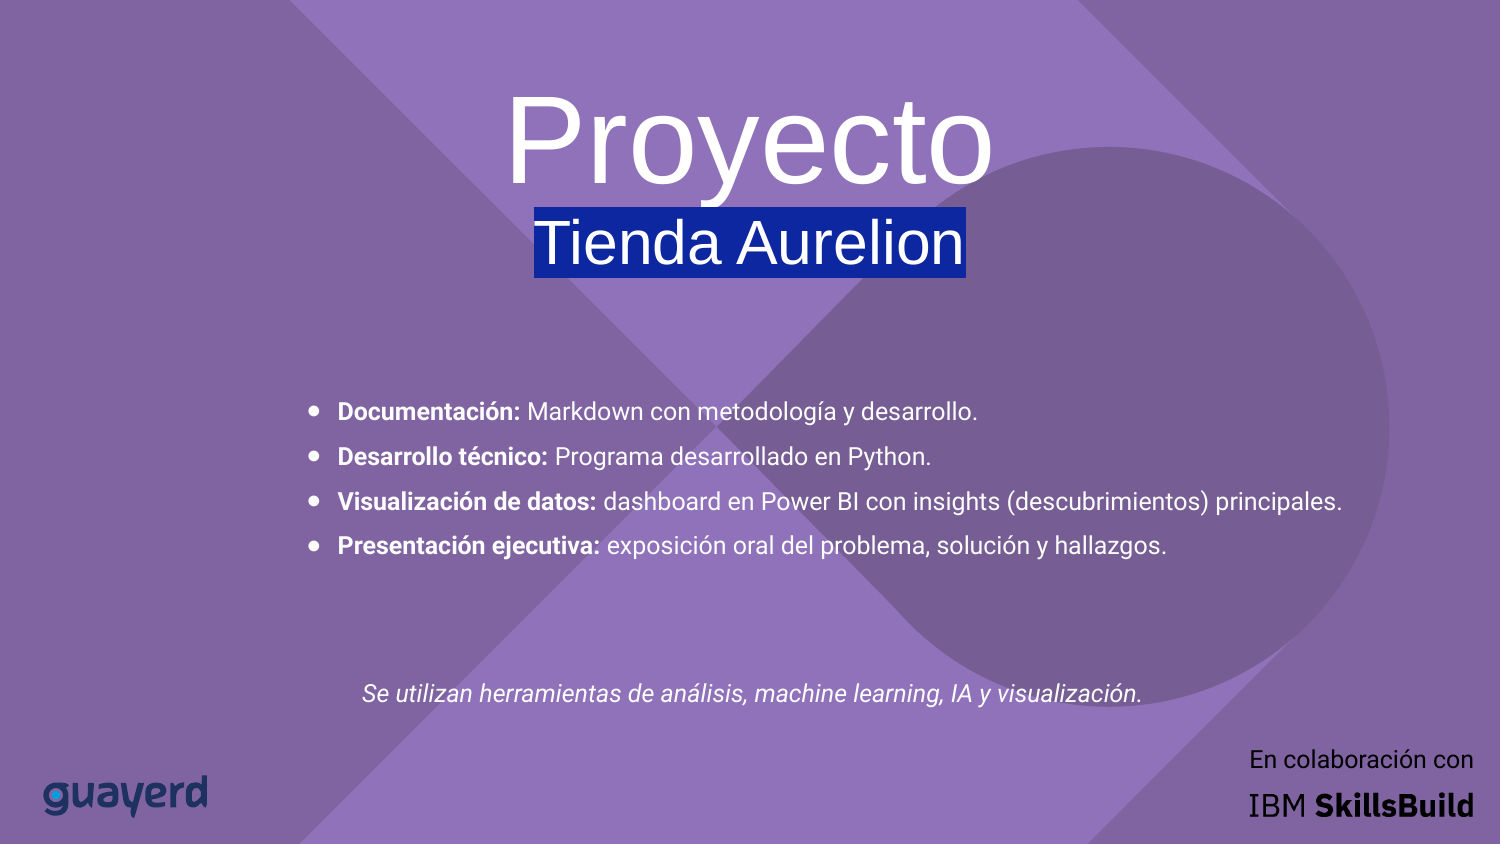

Proyecto
Tienda Aurelion
Documentación: Markdown con metodología y desarrollo.
Desarrollo técnico: Programa desarrollado en Python.
Visualización de datos: dashboard en Power BI con insights (descubrimientos) principales.
Presentación ejecutiva: exposición oral del problema, solución y hallazgos.
Se utilizan herramientas de análisis, machine learning, IA y visualización.